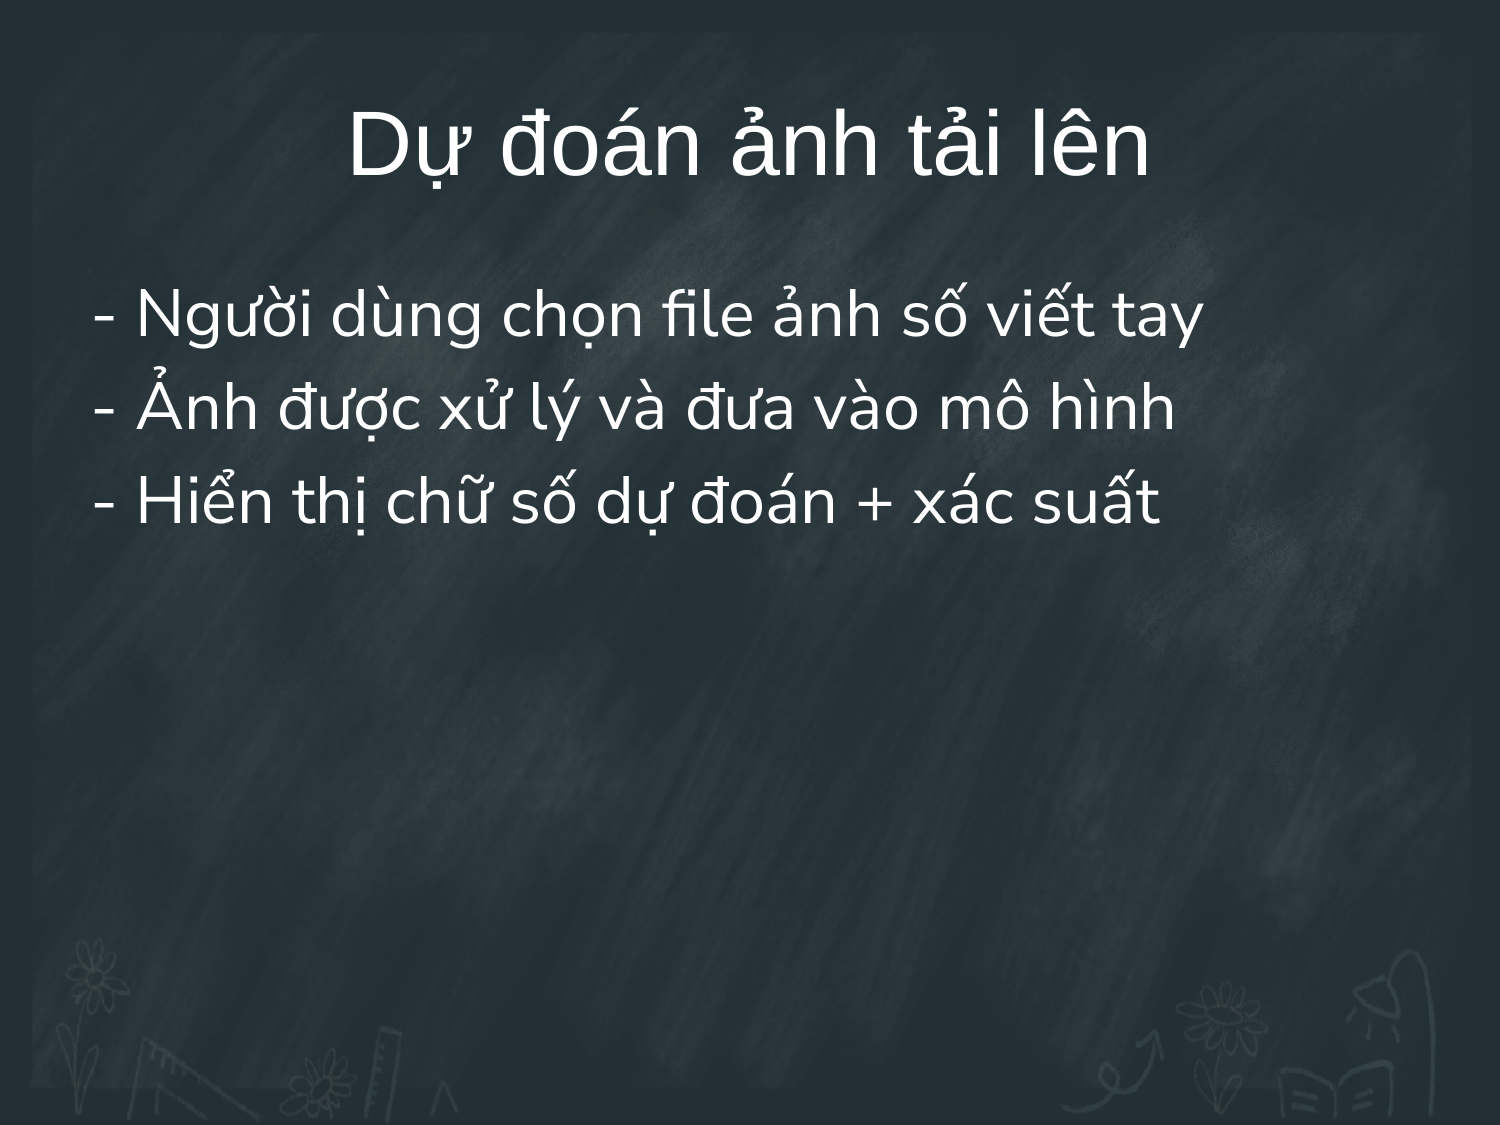

Dự đoán ảnh tải lên
- Người dùng chọn file ảnh số viết tay
- Ảnh được xử lý và đưa vào mô hình
- Hiển thị chữ số dự đoán + xác suất